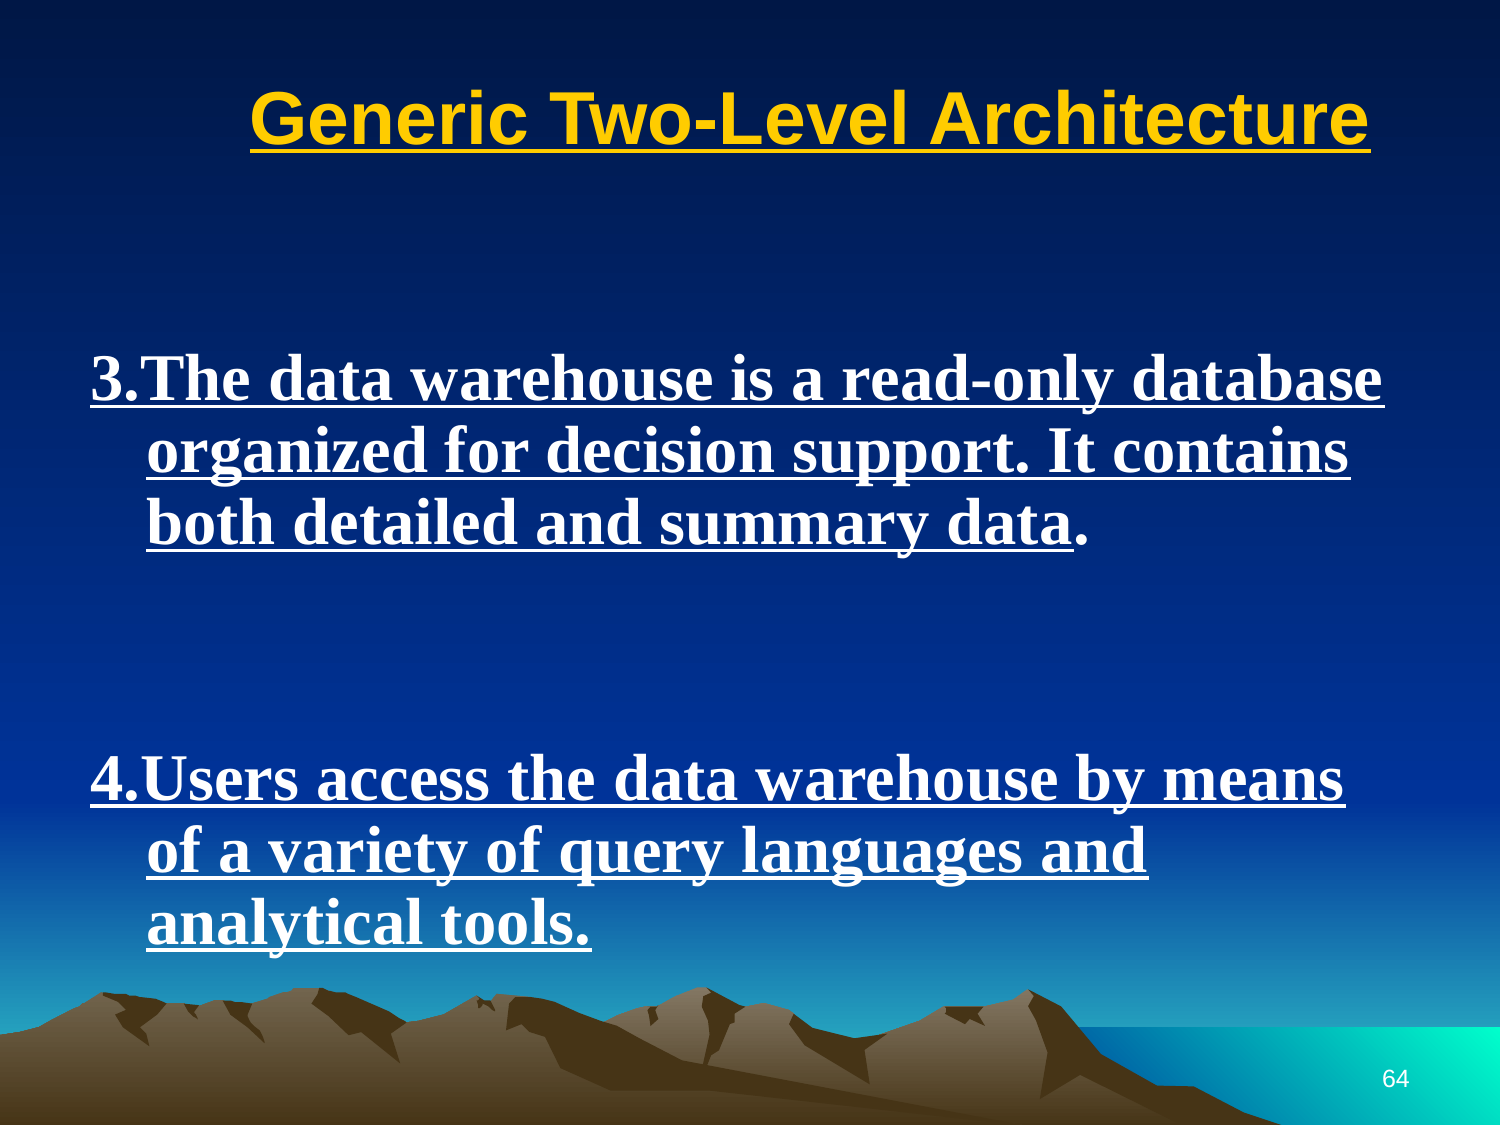

# Generic Two-Level Architecture

3.The data warehouse is a read-only database organized for decision support. It contains both detailed and summary data.

4.Users access the data warehouse by means of a variety of query languages and analytical tools.

64